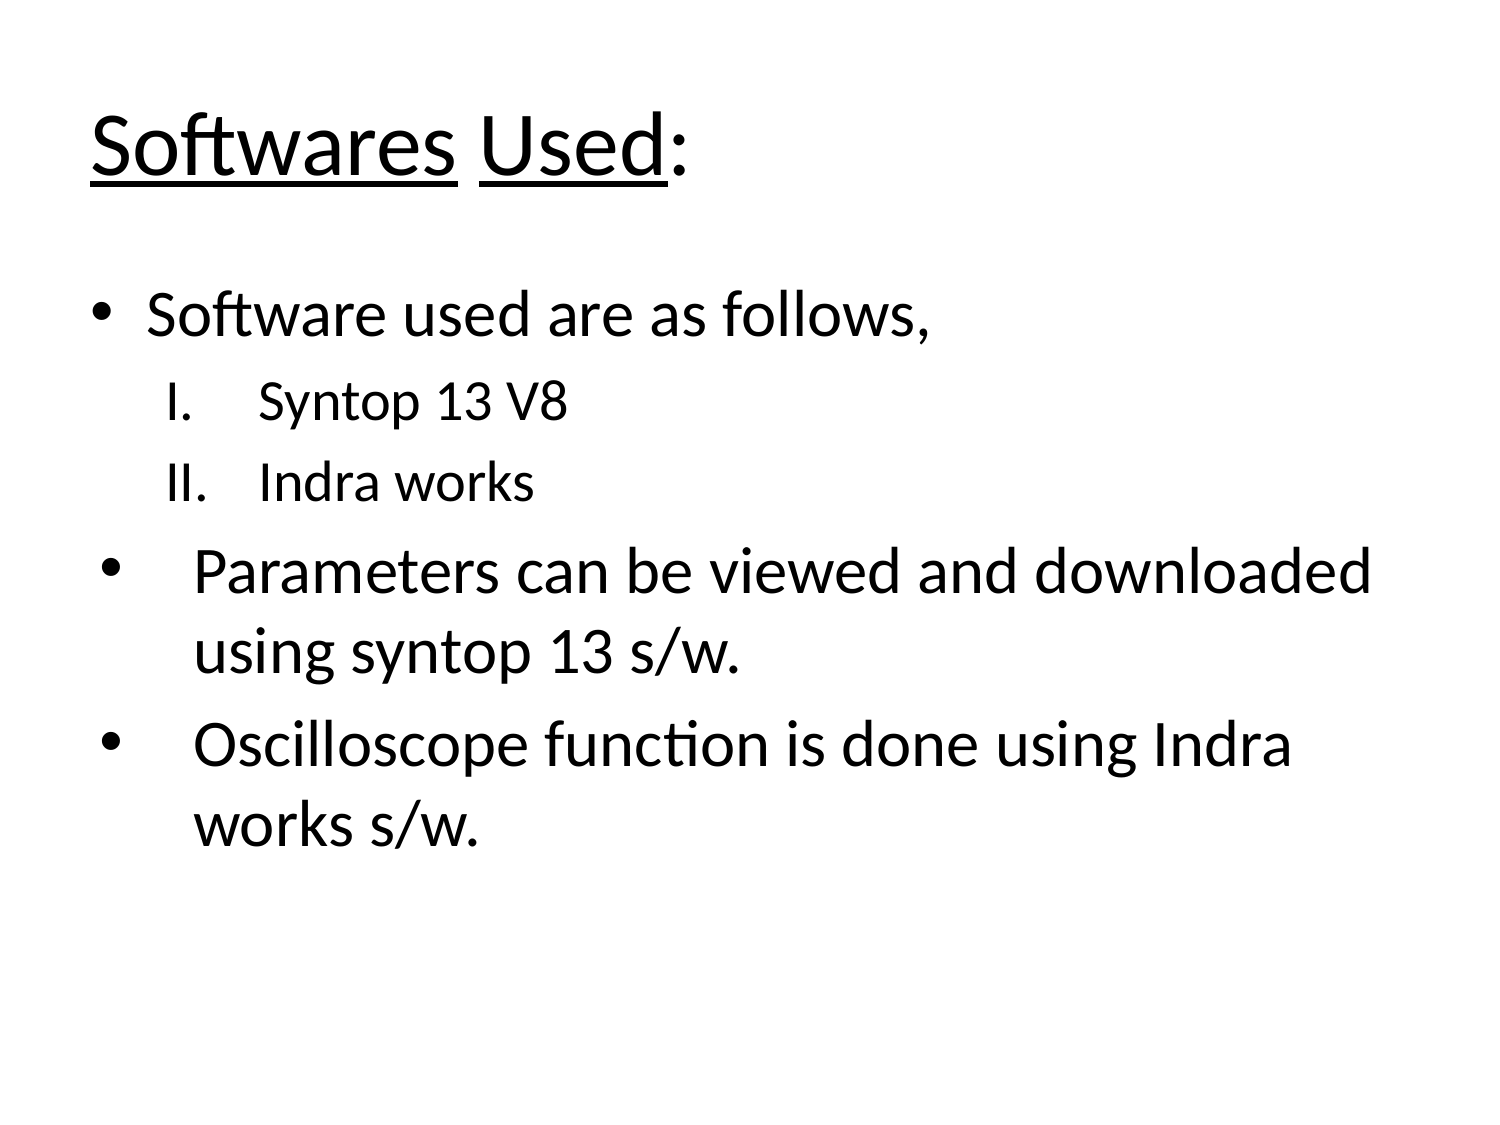

# Softwares Used:
Software used are as follows,
Syntop 13 V8
Indra works
Parameters can be viewed and downloaded using syntop 13 s/w.
Oscilloscope function is done using Indra works s/w.